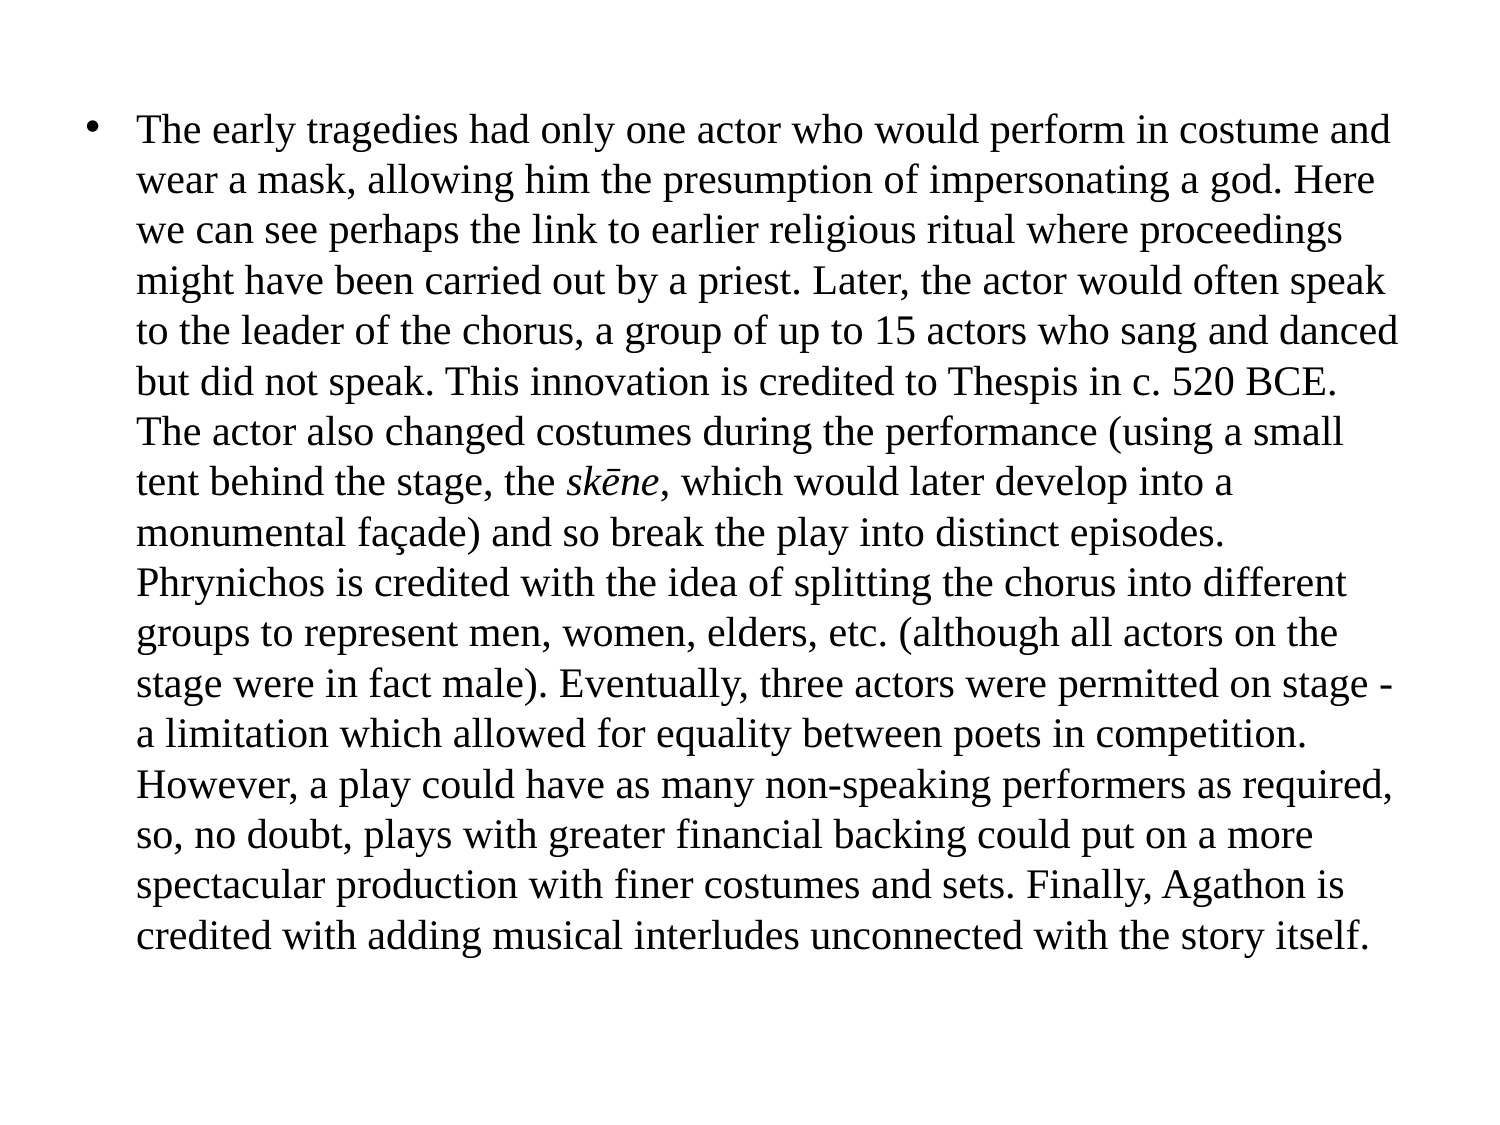

The early tragedies had only one actor who would perform in costume and wear a mask, allowing him the presumption of impersonating a god. Here we can see perhaps the link to earlier religious ritual where proceedings might have been carried out by a priest. Later, the actor would often speak to the leader of the chorus, a group of up to 15 actors who sang and danced but did not speak. This innovation is credited to Thespis in c. 520 BCE. The actor also changed costumes during the performance (using a small tent behind the stage, the skēne, which would later develop into a monumental façade) and so break the play into distinct episodes. Phrynichos is credited with the idea of splitting the chorus into different groups to represent men, women, elders, etc. (although all actors on the stage were in fact male). Eventually, three actors were permitted on stage - a limitation which allowed for equality between poets in competition. However, a play could have as many non-speaking performers as required, so, no doubt, plays with greater financial backing could put on a more spectacular production with finer costumes and sets. Finally, Agathon is credited with adding musical interludes unconnected with the story itself.